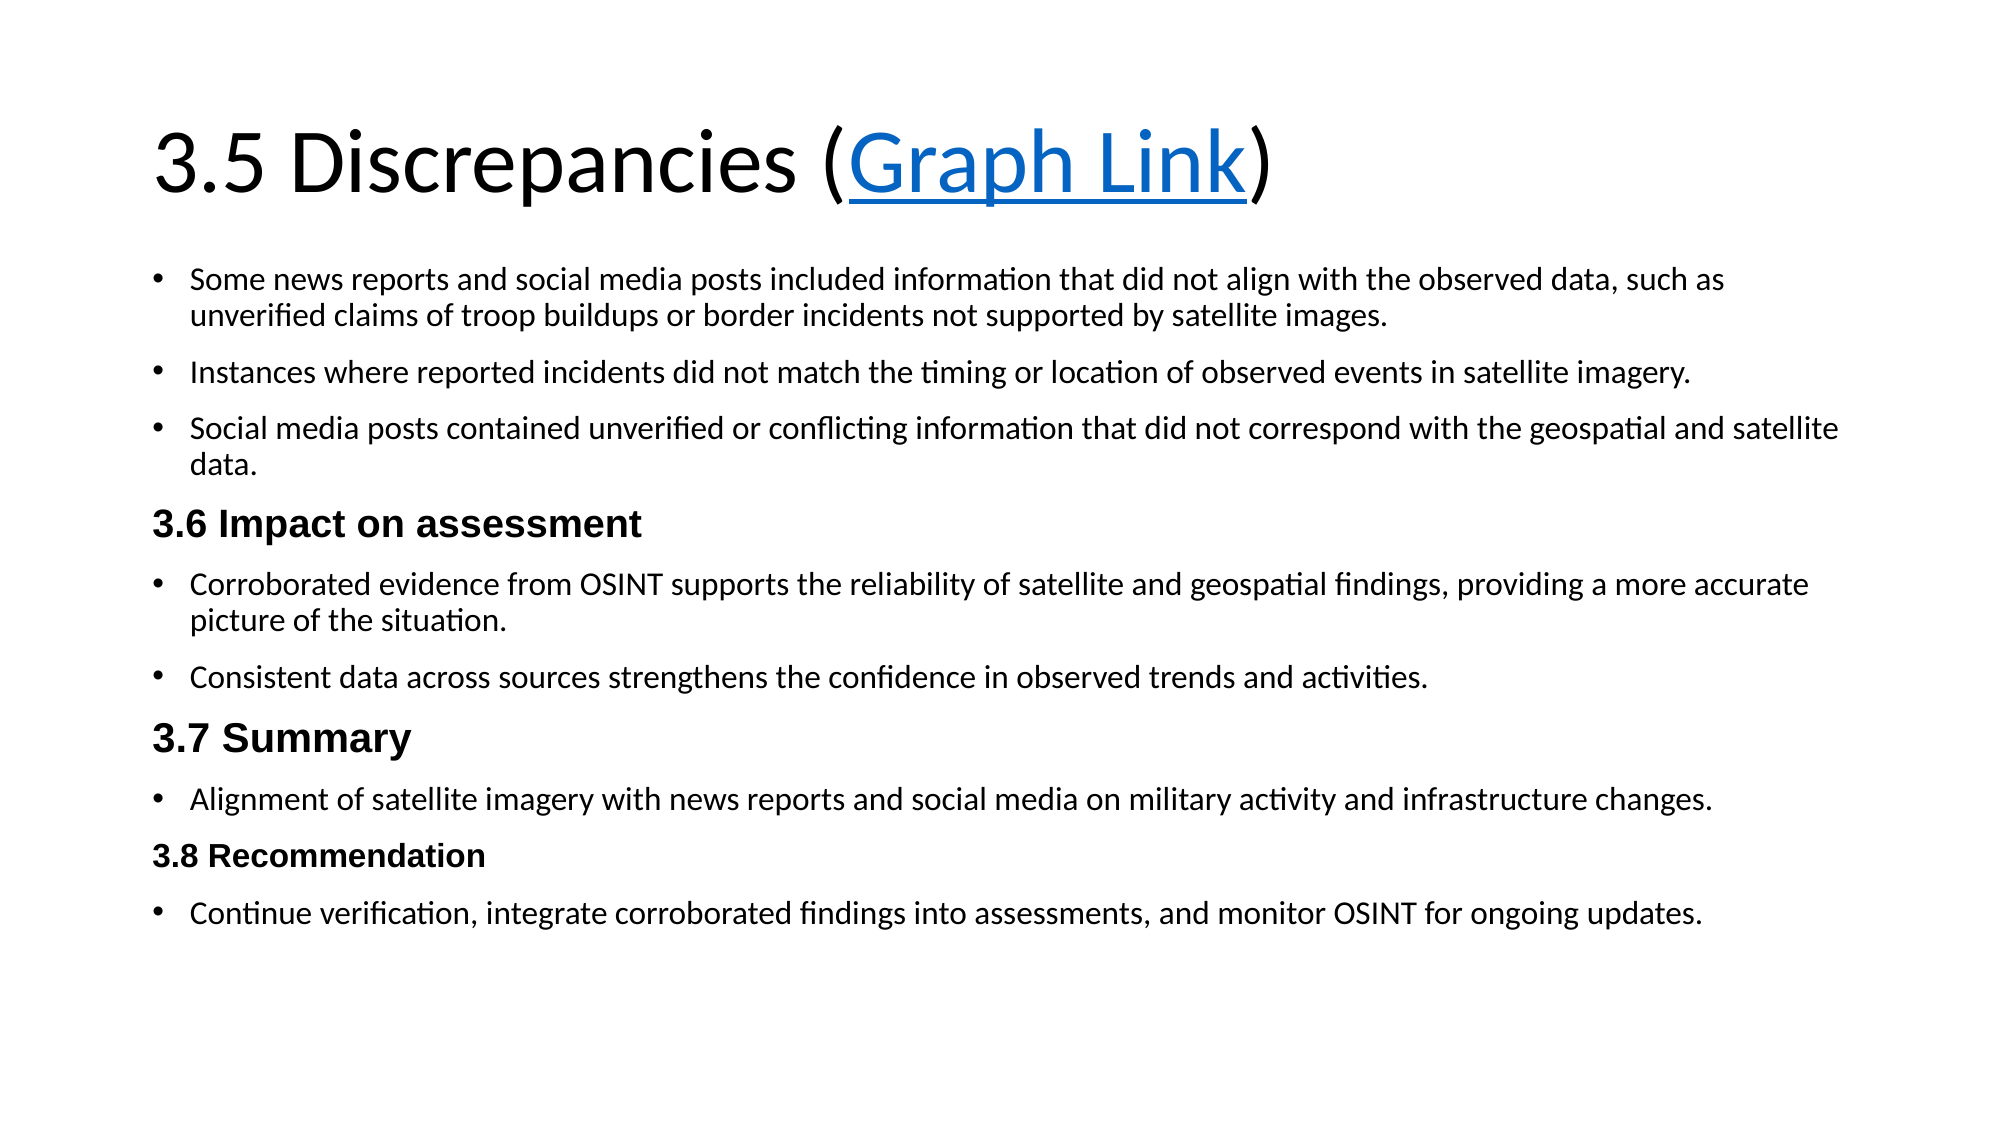

# 3.5 Discrepancies (Graph Link)
Some news reports and social media posts included information that did not align with the observed data, such as unverified claims of troop buildups or border incidents not supported by satellite images.
Instances where reported incidents did not match the timing or location of observed events in satellite imagery.
Social media posts contained unverified or conflicting information that did not correspond with the geospatial and satellite data.
3.6 Impact on assessment
Corroborated evidence from OSINT supports the reliability of satellite and geospatial findings, providing a more accurate picture of the situation.
Consistent data across sources strengthens the confidence in observed trends and activities.
3.7 Summary
Alignment of satellite imagery with news reports and social media on military activity and infrastructure changes.
3.8 Recommendation
Continue verification, integrate corroborated findings into assessments, and monitor OSINT for ongoing updates.